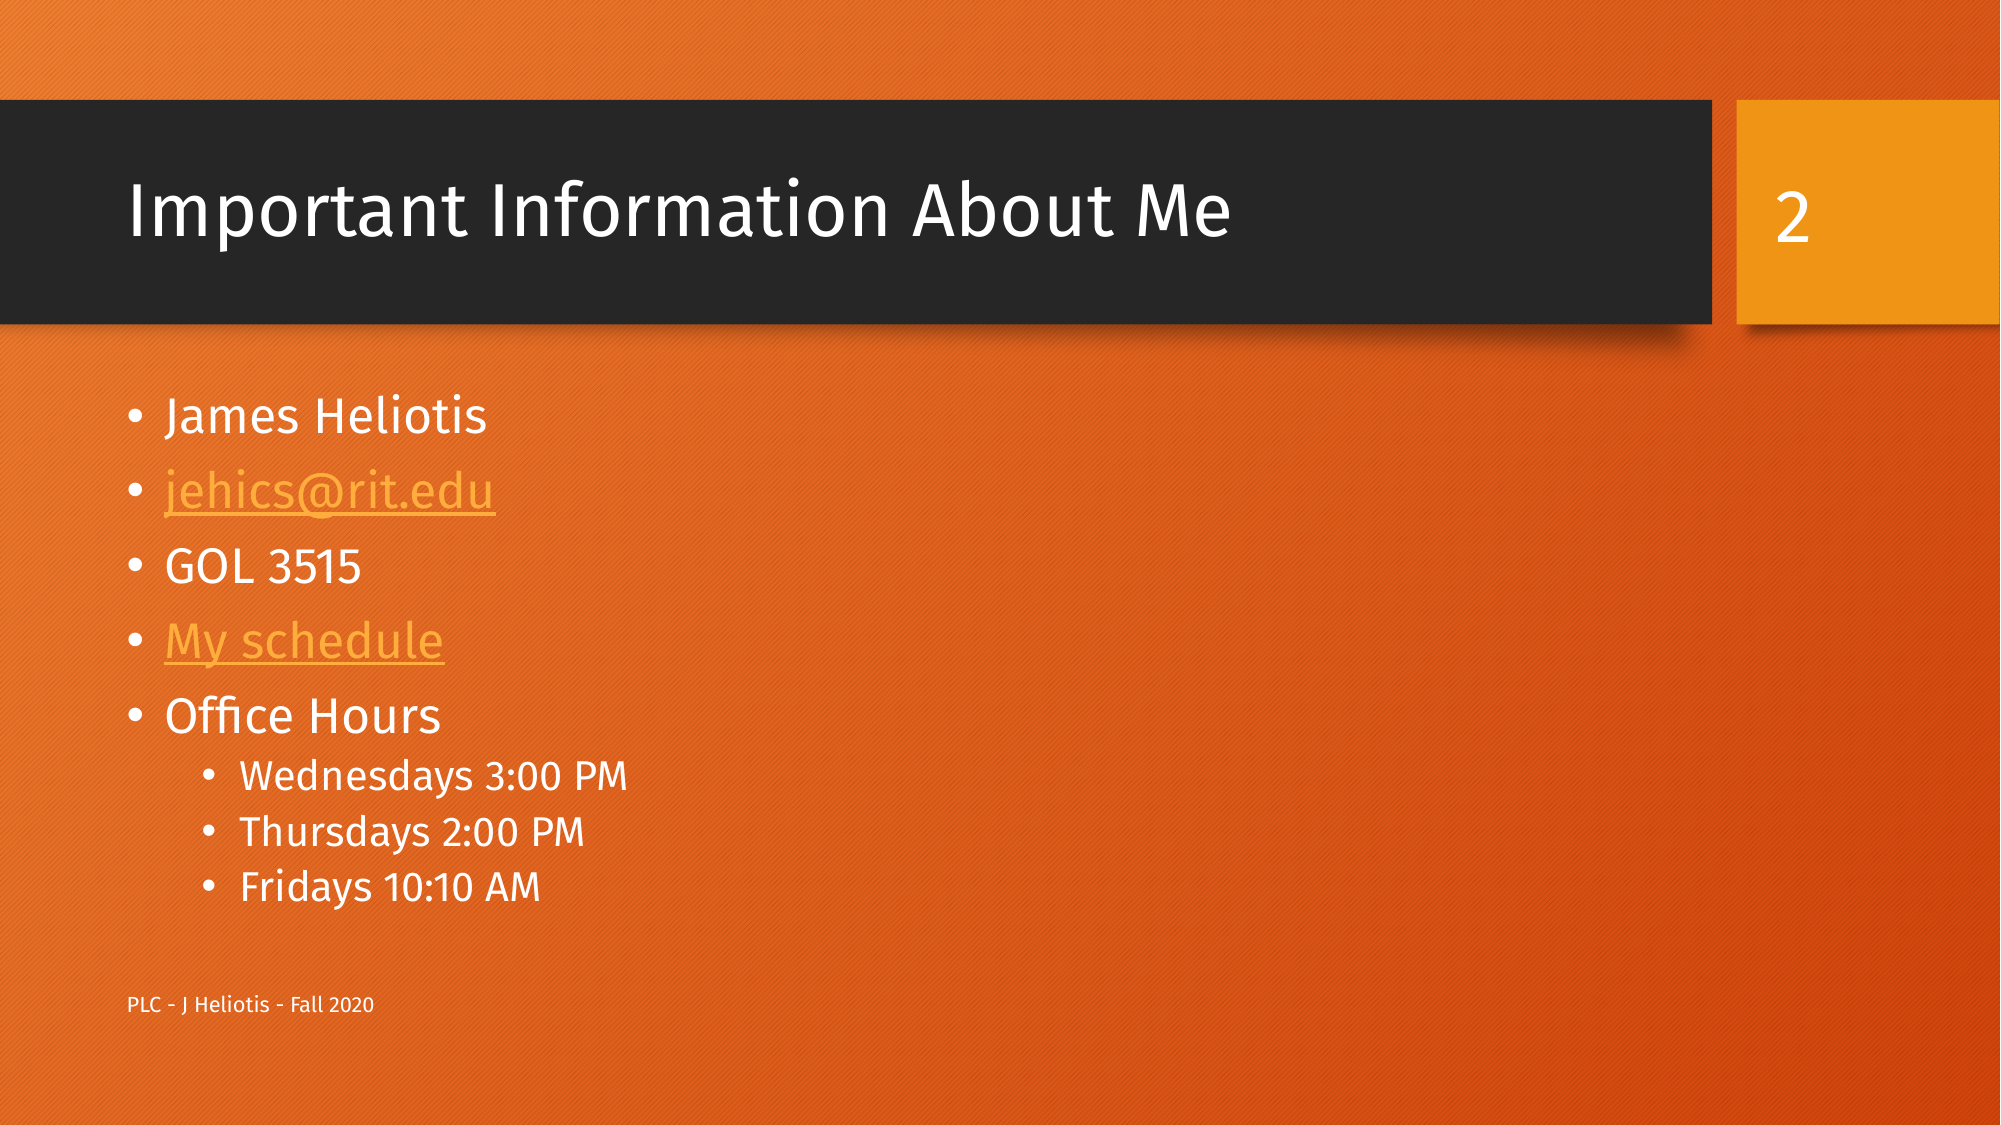

2
# Important Information About Me
James Heliotis
jehics@rit.edu
GOL 3515
My schedule
Office Hours
Wednesdays 3:00 PM
Thursdays 2:00 PM
Fridays 10:10 AM
PLC - J Heliotis - Fall 2020